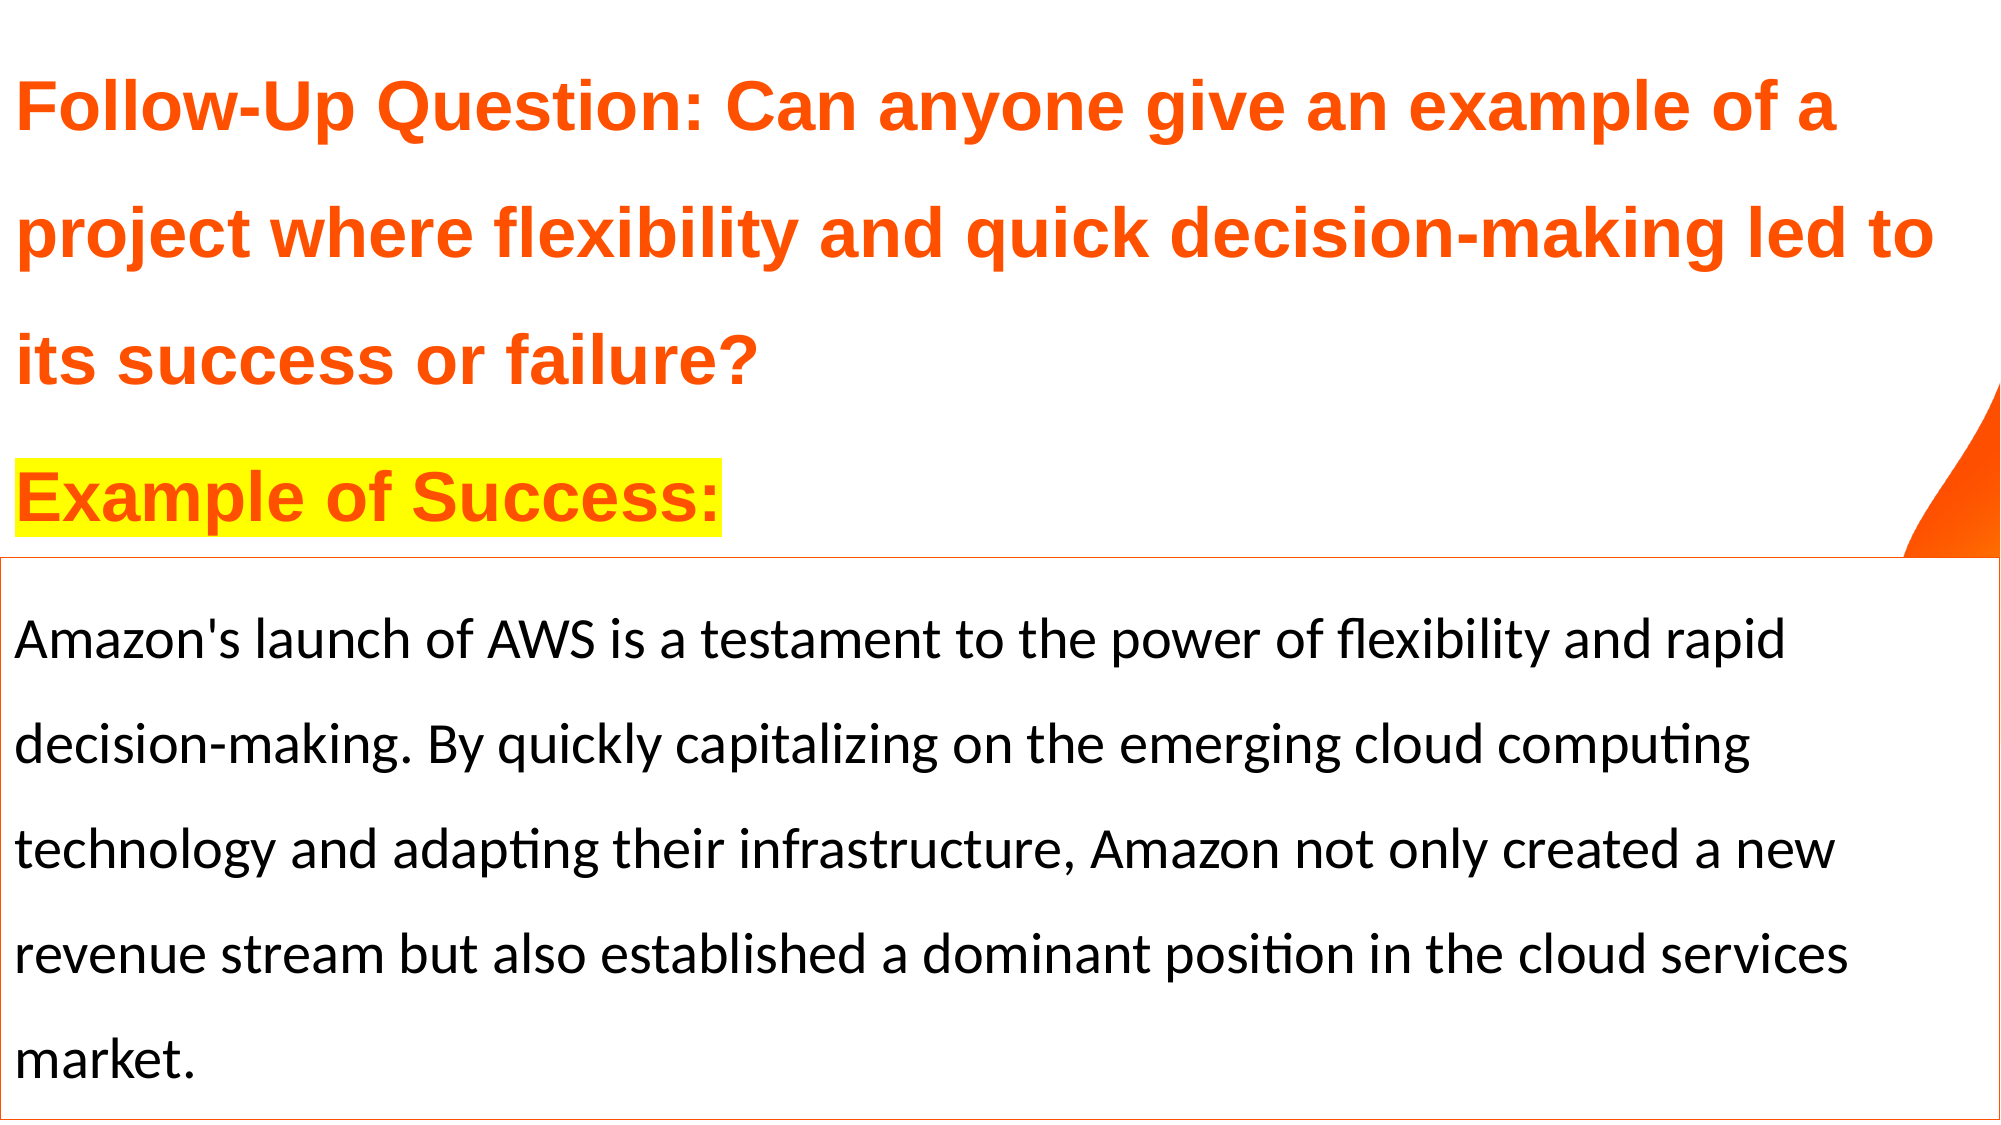

# Follow-Up Question: Can anyone give an example of a project where flexibility and quick decision-making led to its success or failure?
Example of Success:
Amazon's launch of AWS is a testament to the power of flexibility and rapid decision-making. By quickly capitalizing on the emerging cloud computing technology and adapting their infrastructure, Amazon not only created a new revenue stream but also established a dominant position in the cloud services market.